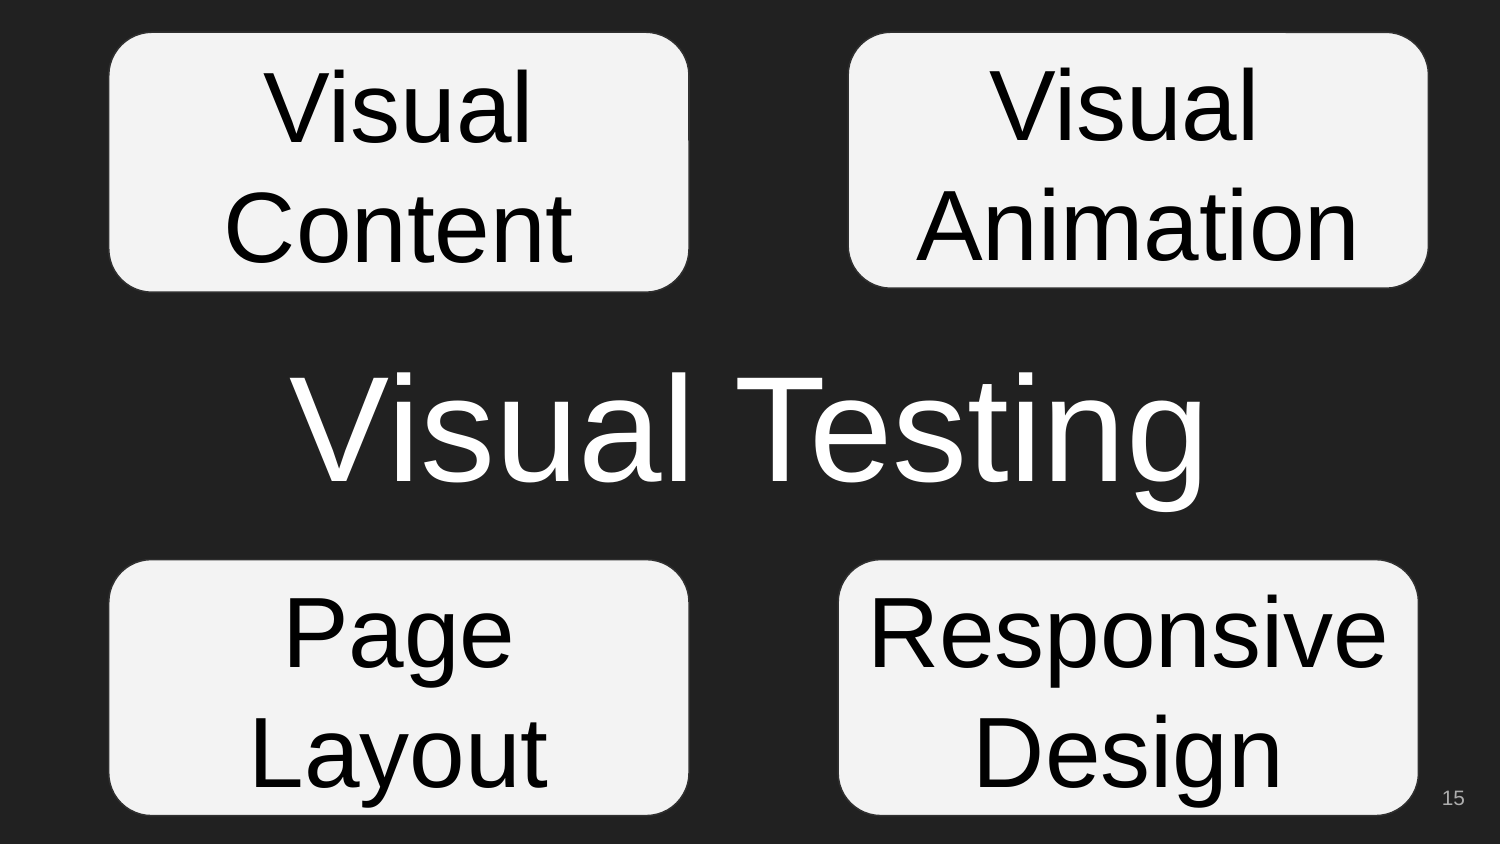

Visual Content
Visual
Animation
# Visual Testing
Page Layout
Responsive Design
15